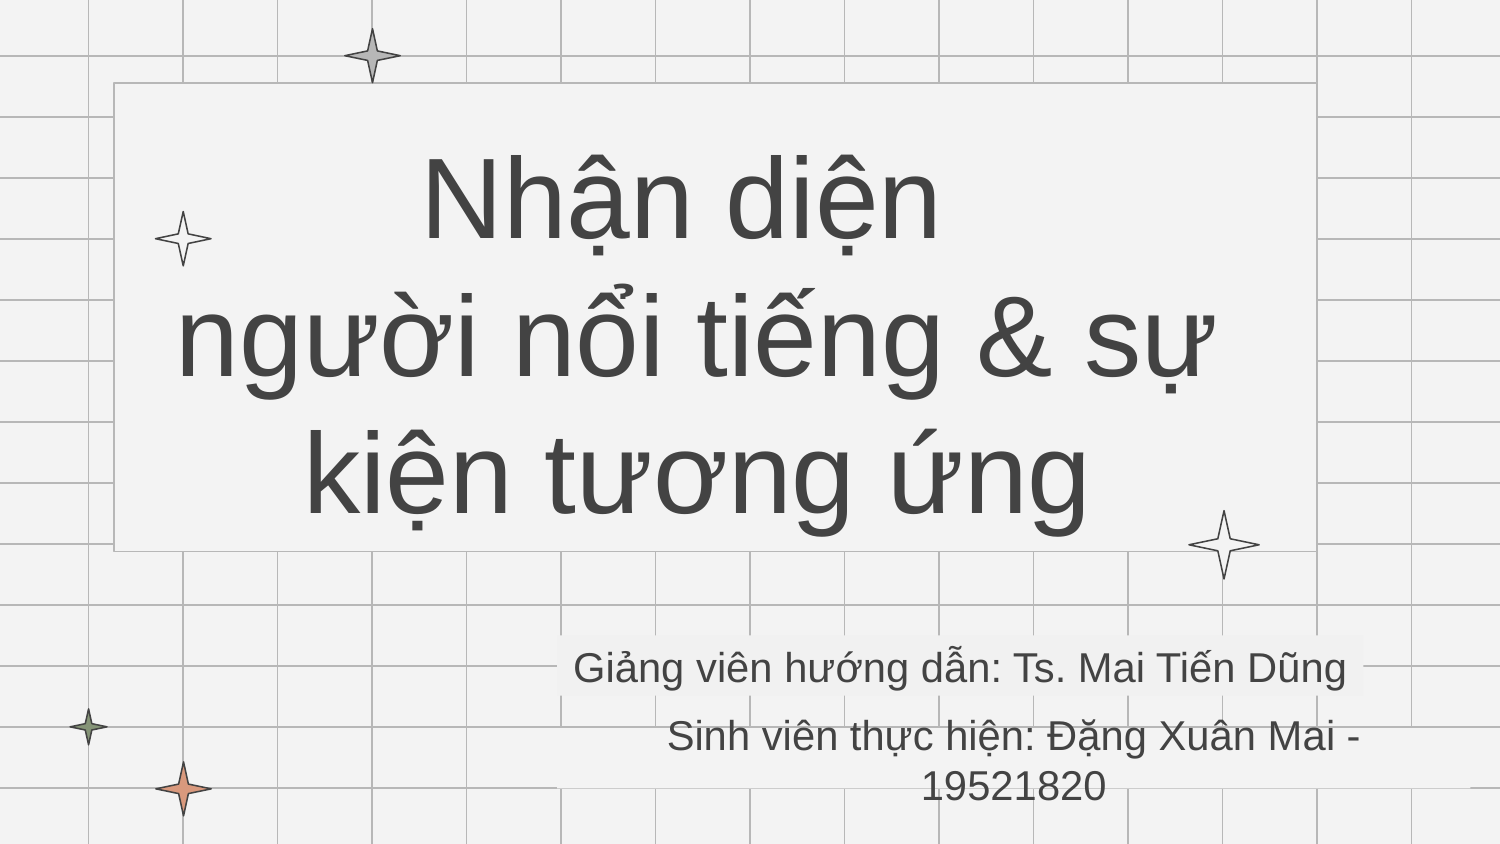

# Nhận diện người nổi tiếng & sự kiện tương ứng

Giảng viên hướng dẫn: Ts. Mai Tiến Dũng
Sinh viên thực hiện: Đặng Xuân Mai - 19521820